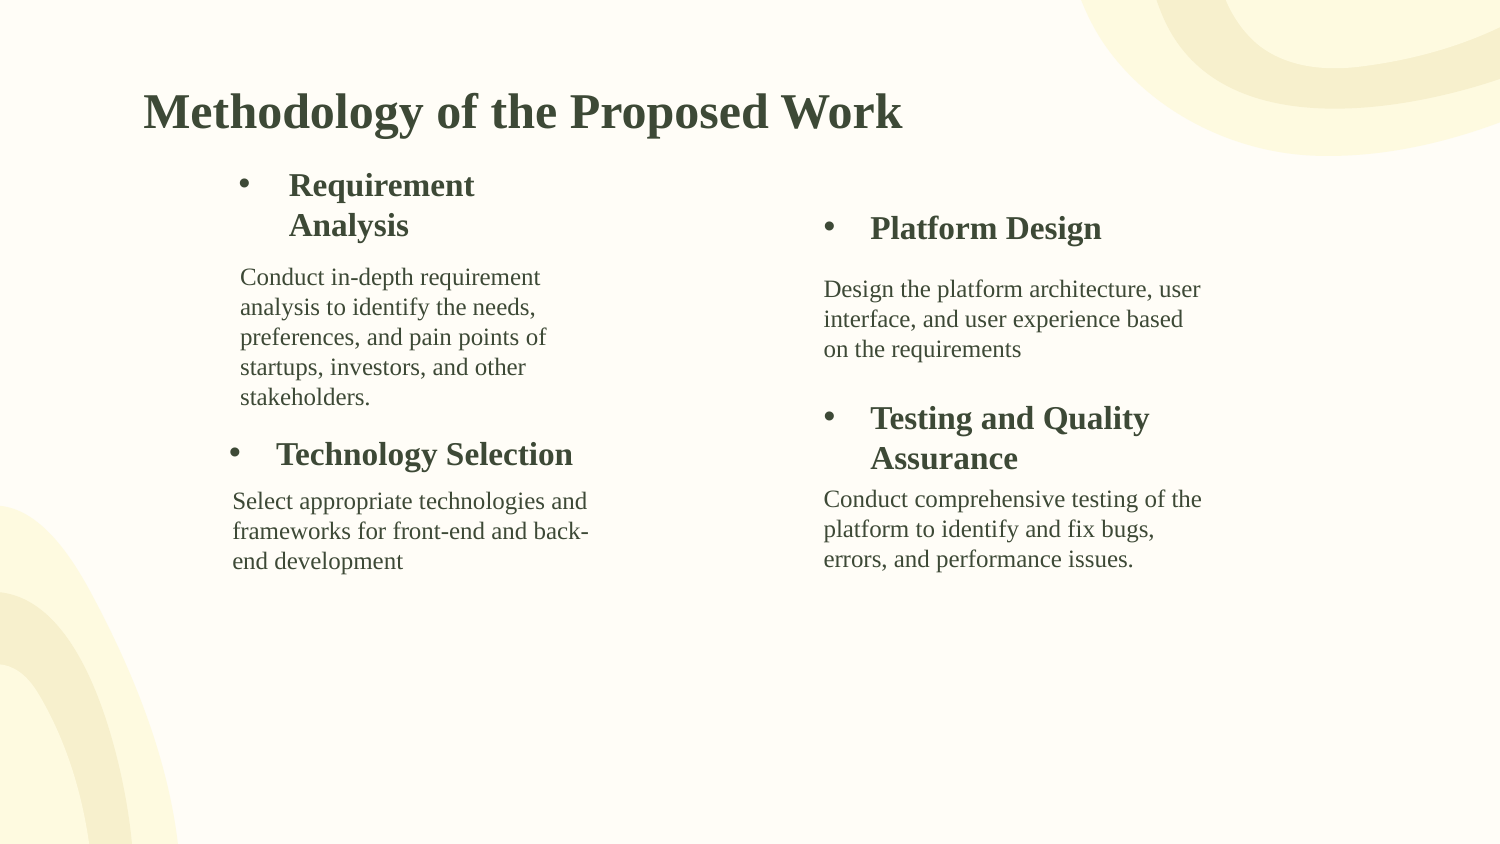

# Methodology of the Proposed Work
Requirement Analysis
Platform Design
Conduct in-depth requirement analysis to identify the needs, preferences, and pain points of startups, investors, and other stakeholders.

Design the platform architecture, user interface, and user experience based on the requirements

Technology Selection
Testing and Quality Assurance
Conduct comprehensive testing of the platform to identify and fix bugs, errors, and performance issues.

Select appropriate technologies and frameworks for front-end and back-end development